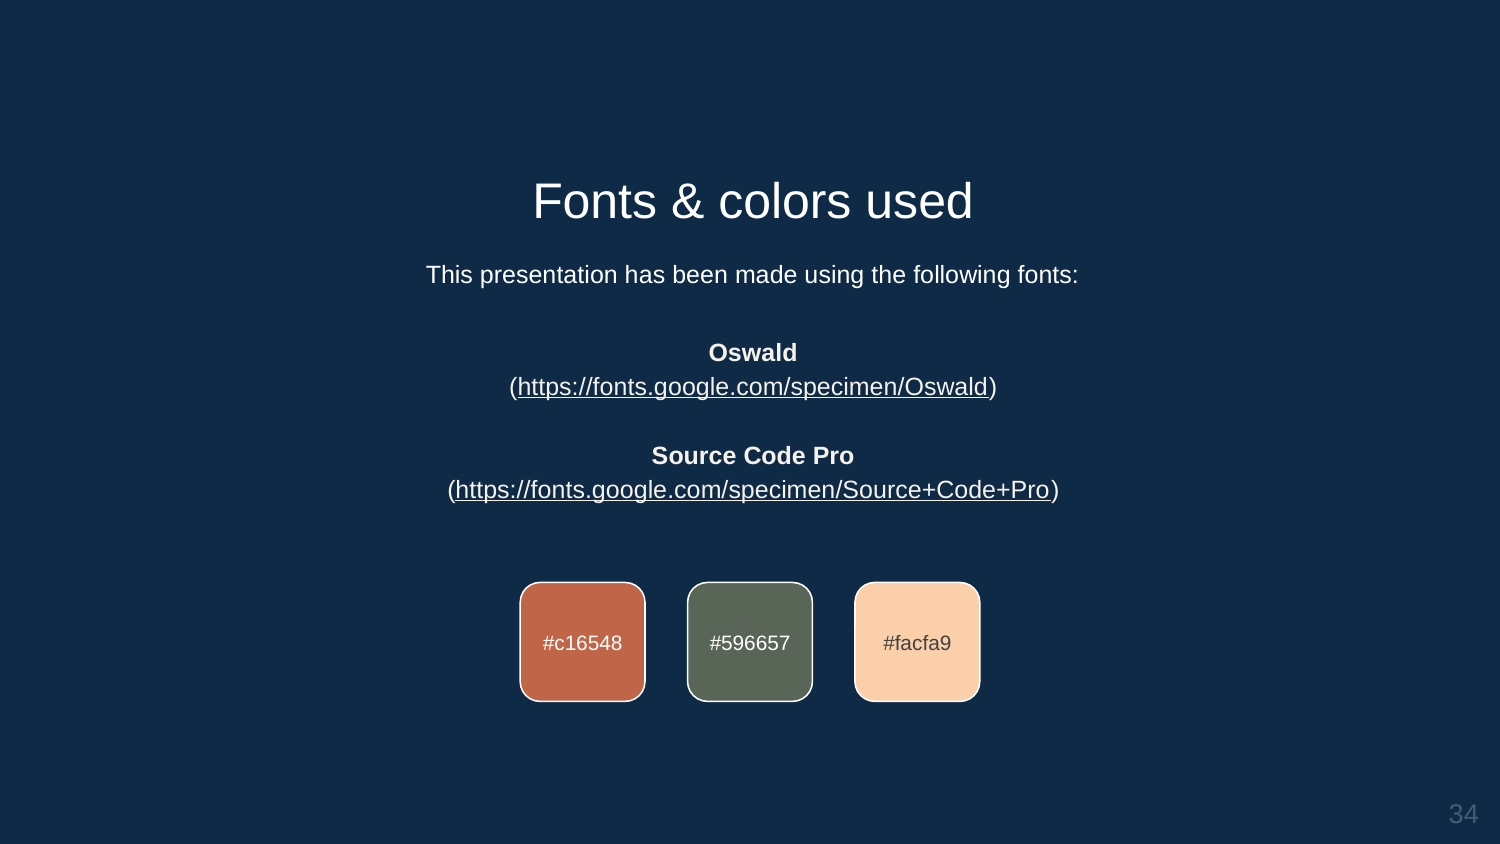

Fonts & colors used
This presentation has been made using the following fonts:

Oswald
(https://fonts.google.com/specimen/Oswald)

Source Code Pro
(https://fonts.google.com/specimen/Source+Code+Pro)

#c16548

#596657

#facfa9
34